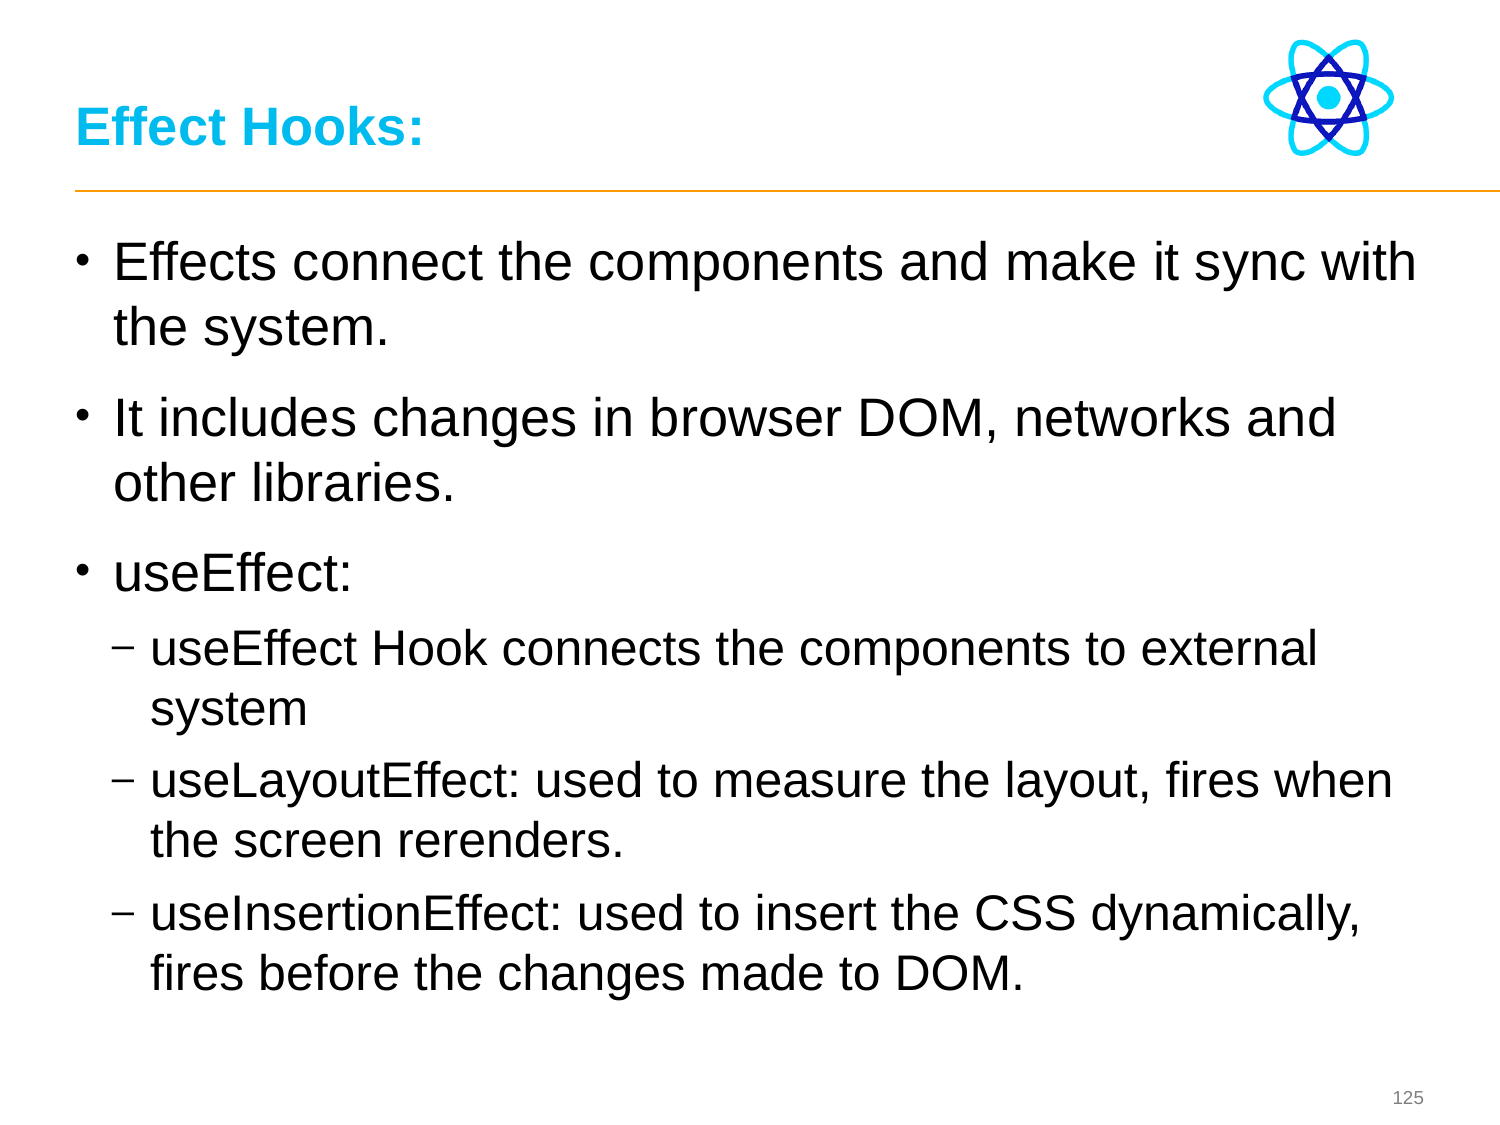

# Effect Hooks:
Effects connect the components and make it sync with the system.
It includes changes in browser DOM, networks and other libraries.
useEffect:
useEffect Hook connects the components to external system
useLayoutEffect: used to measure the layout, fires when the screen rerenders.
useInsertionEffect: used to insert the CSS dynamically, fires before the changes made to DOM.